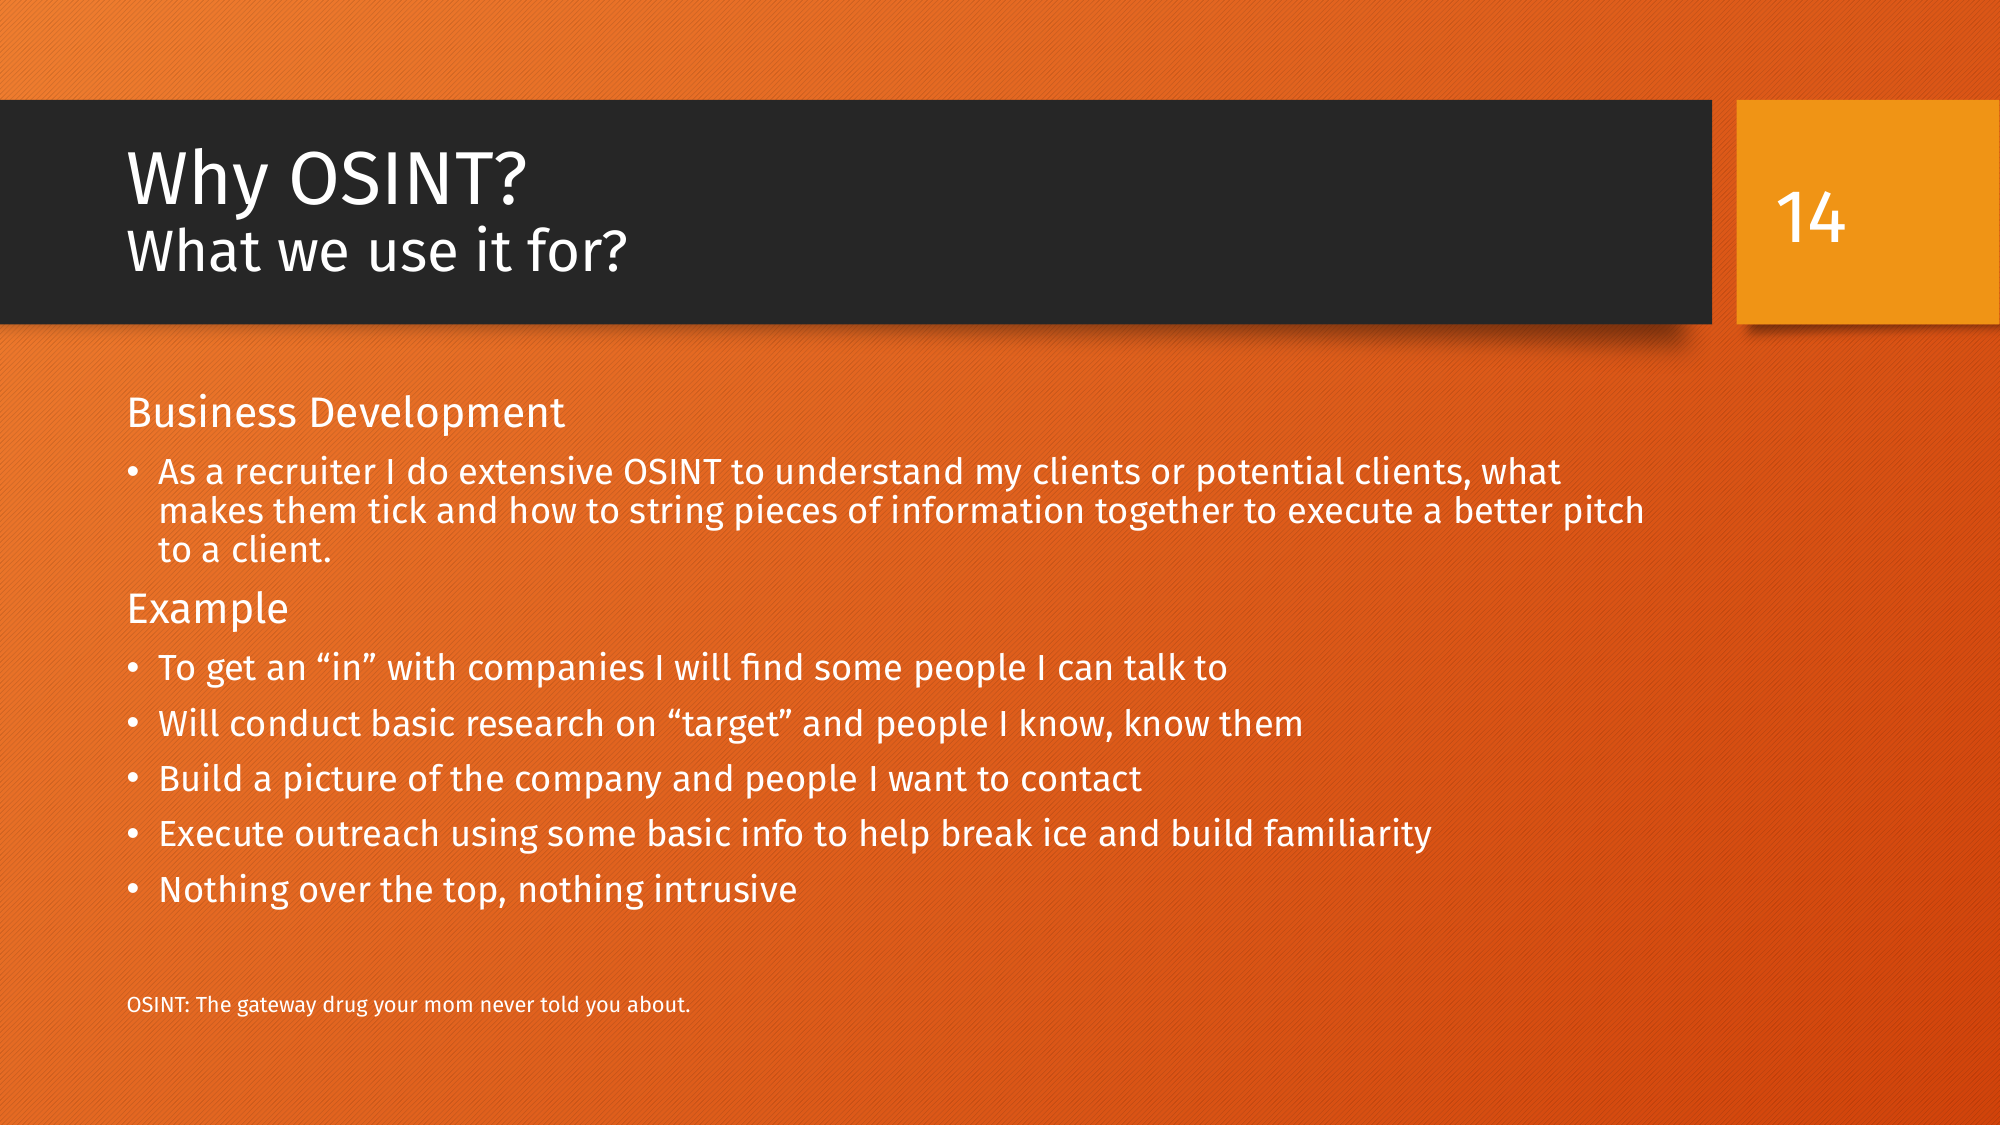

14
# Why OSINT? What we use it for?
Business Development
As a recruiter I do extensive OSINT to understand my clients or potential clients, what makes them tick and how to string pieces of information together to execute a better pitch to a client.
Example
To get an “in” with companies I will find some people I can talk to
Will conduct basic research on “target” and people I know, know them
Build a picture of the company and people I want to contact
Execute outreach using some basic info to help break ice and build familiarity
Nothing over the top, nothing intrusive

OSINT: The gateway drug your mom never told you about.